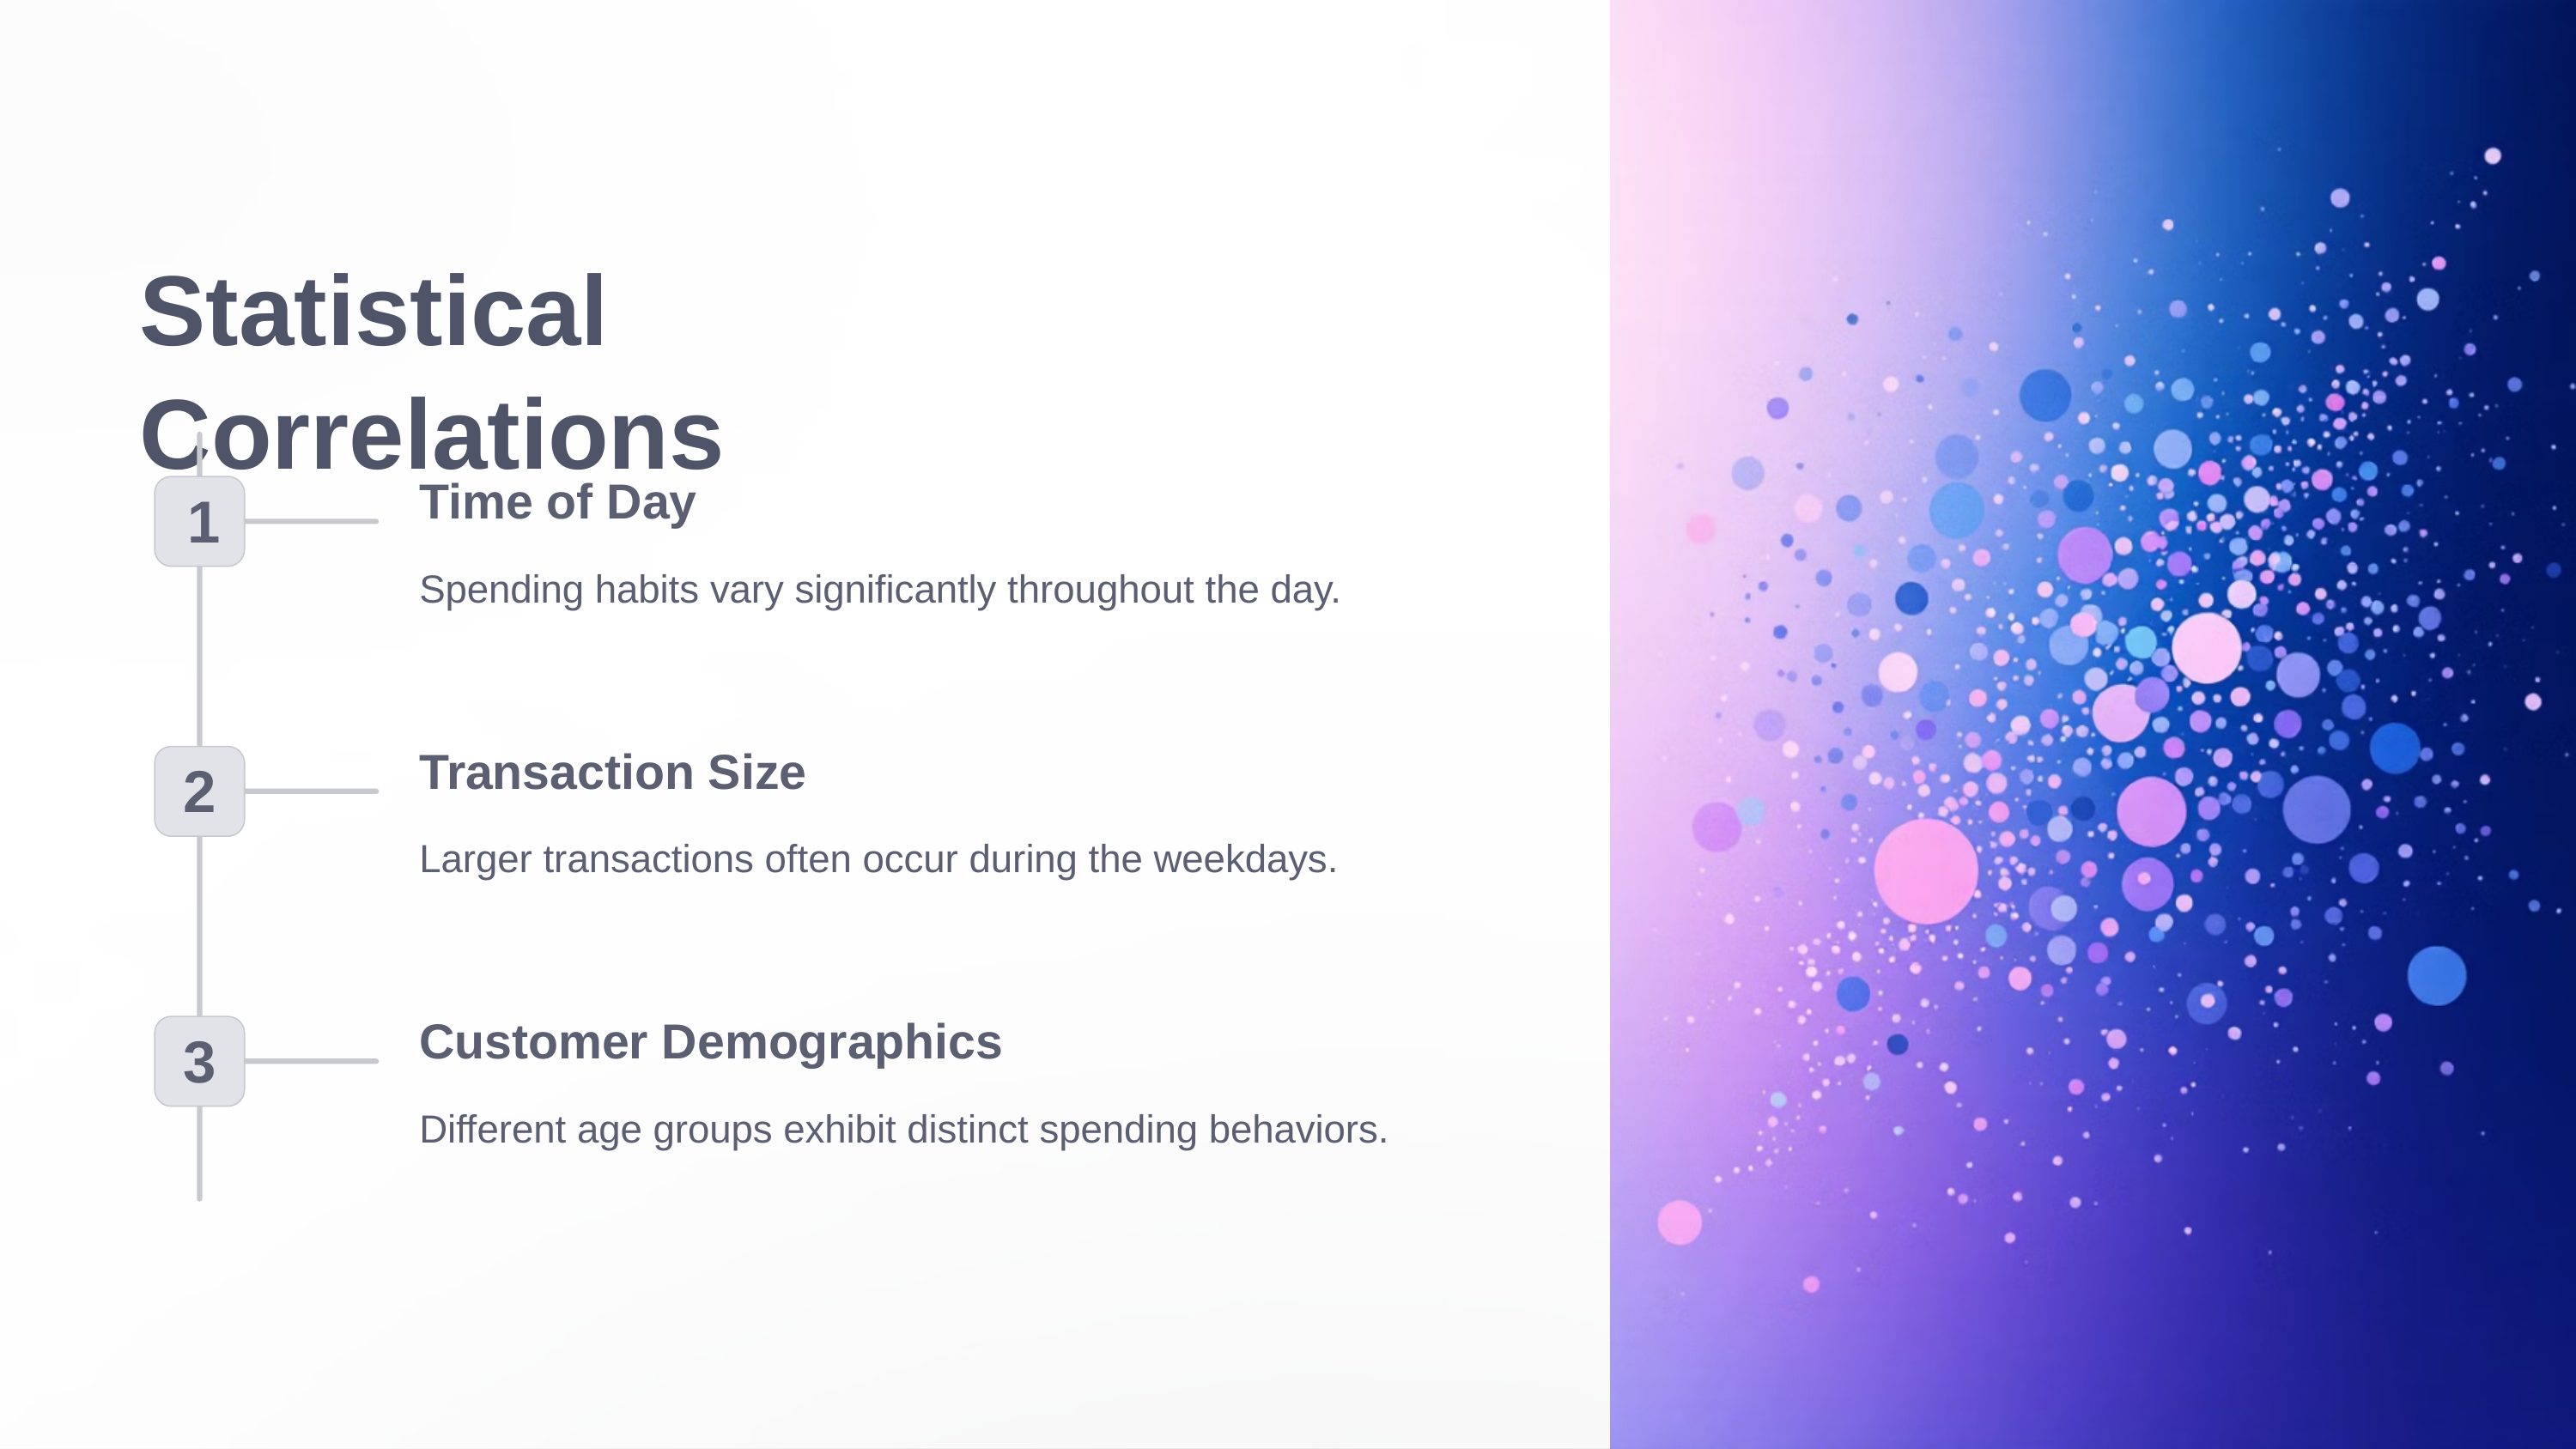

Statistical Correlations

Time of Day

1

Spending habits vary significantly throughout the day.

Transaction Size

2

Larger transactions often occur during the weekdays.

Customer Demographics

3

Different age groups exhibit distinct spending behaviors.